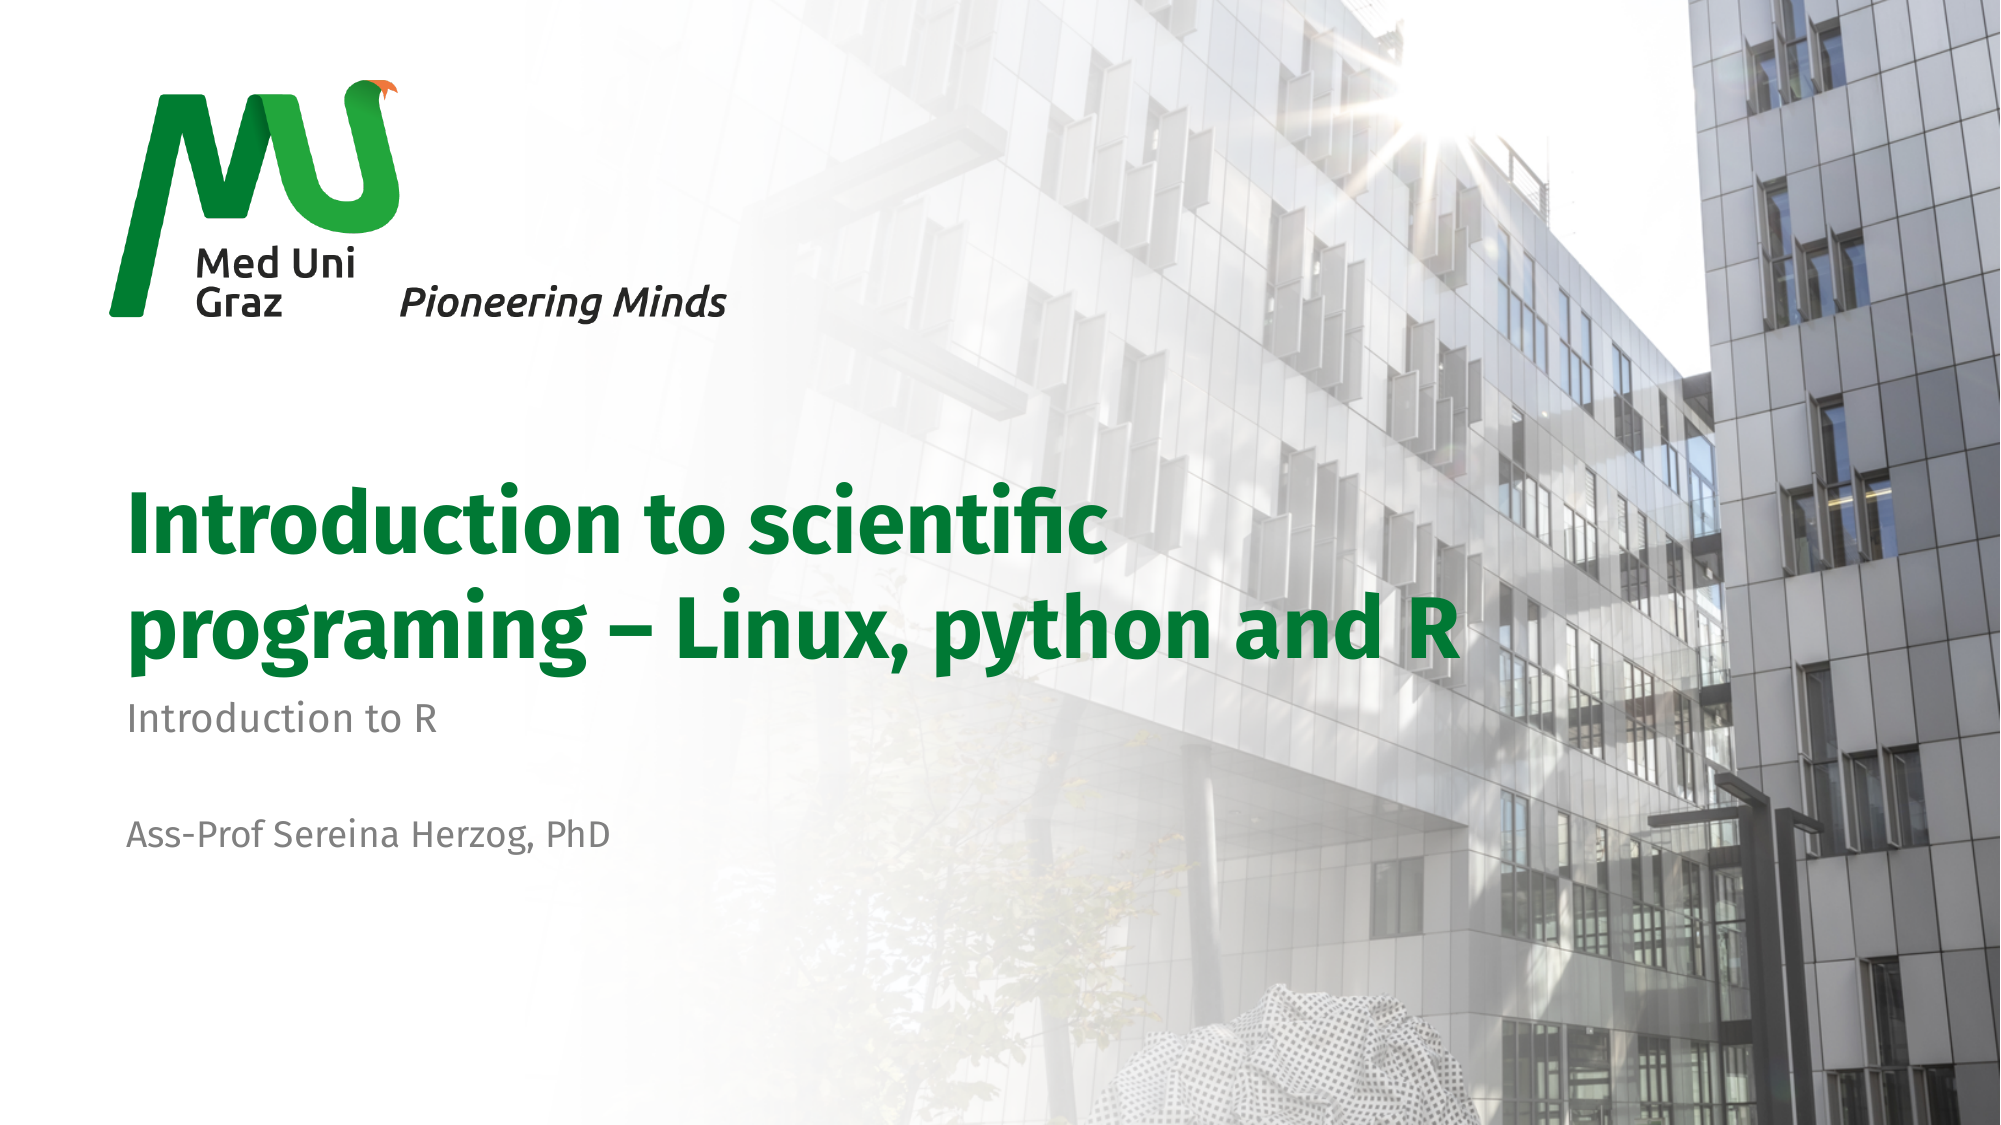

# Introduction to scientific programing – Linux, python and R
Introduction to R

Ass-Prof Sereina Herzog, PhD